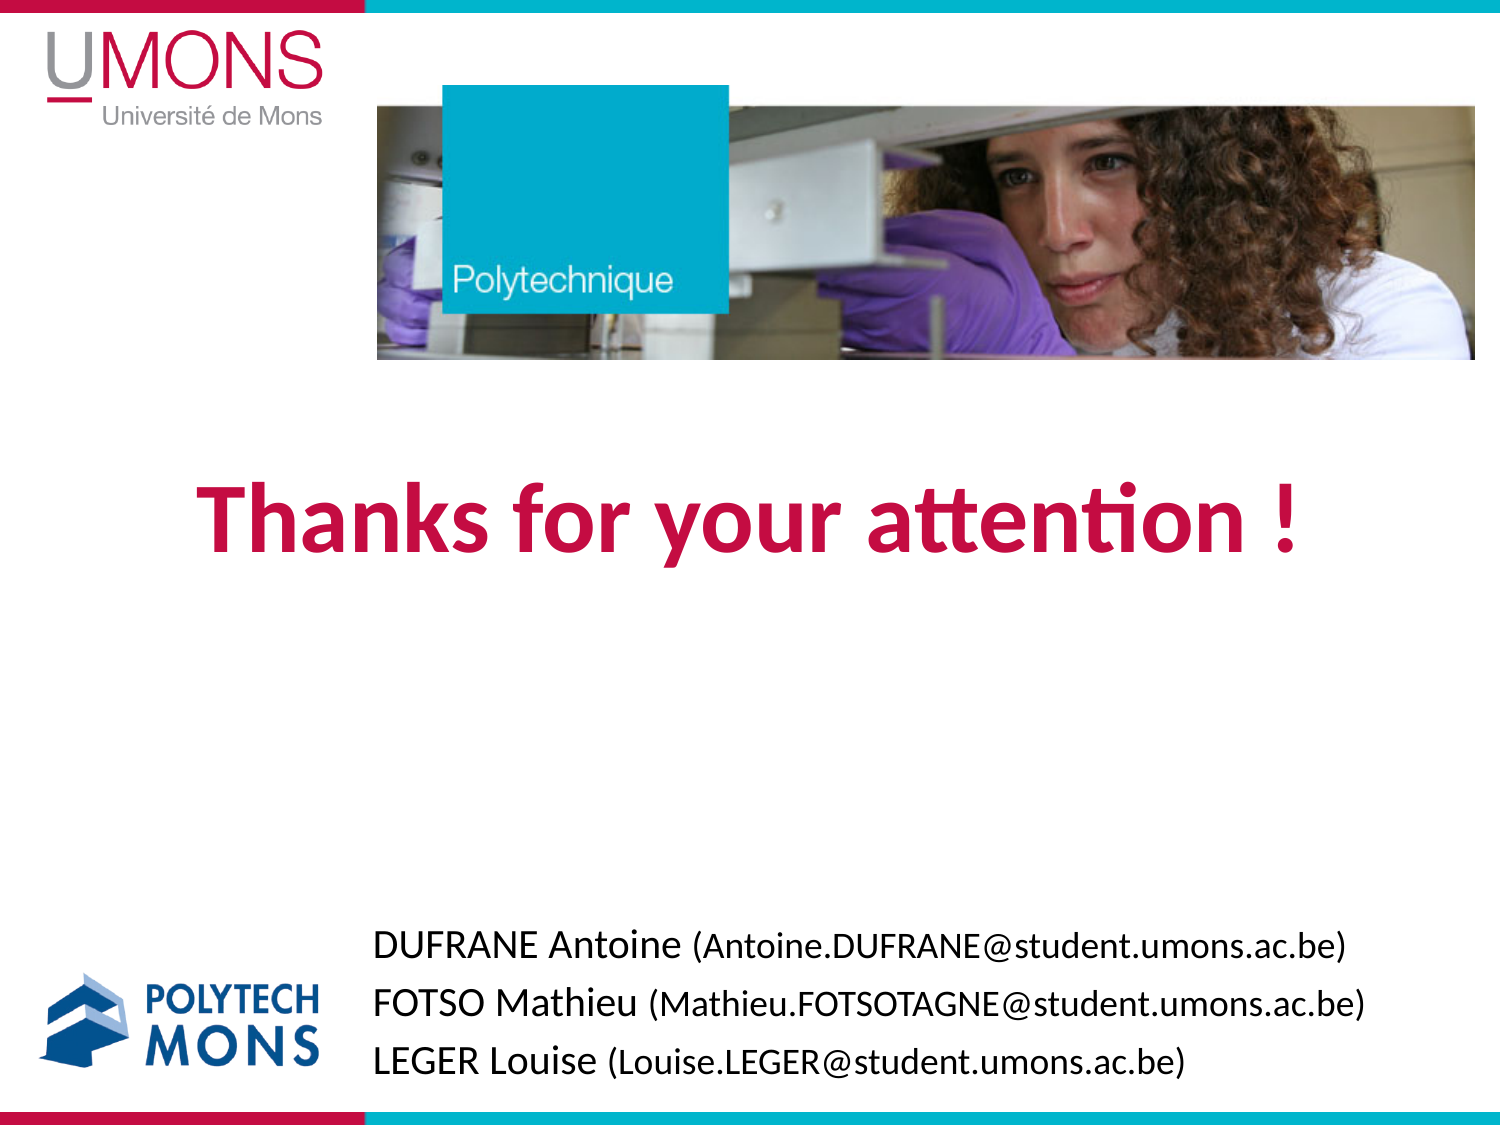

# Thanks for your attention !

DUFRANE Antoine (Antoine.DUFRANE@student.umons.ac.be)
FOTSO Mathieu (Mathieu.FOTSOTAGNE@student.umons.ac.be)
LEGER Louise (Louise.LEGER@student.umons.ac.be)